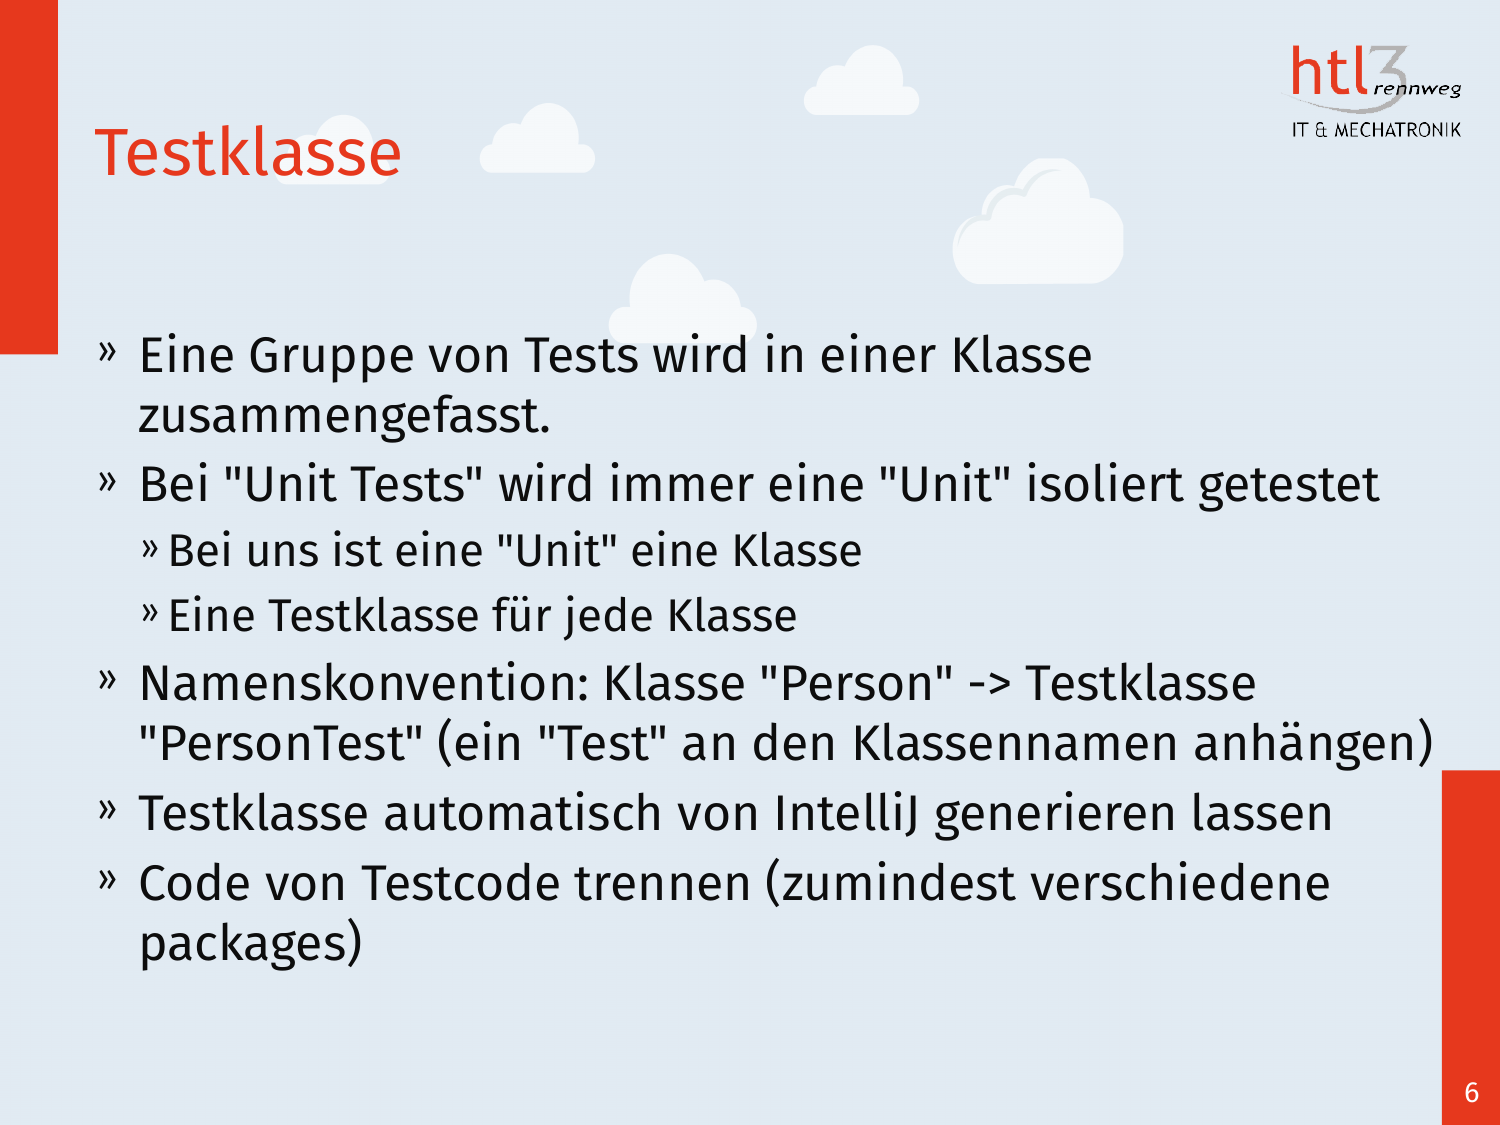

# Testklasse
Eine Gruppe von Tests wird in einer Klasse zusammengefasst.
Bei "Unit Tests" wird immer eine "Unit" isoliert getestet
Bei uns ist eine "Unit" eine Klasse
Eine Testklasse für jede Klasse
Namenskonvention: Klasse "Person" -> Testklasse "PersonTest" (ein "Test" an den Klassennamen anhängen)
Testklasse automatisch von IntelliJ generieren lassen
Code von Testcode trennen (zumindest verschiedene packages)